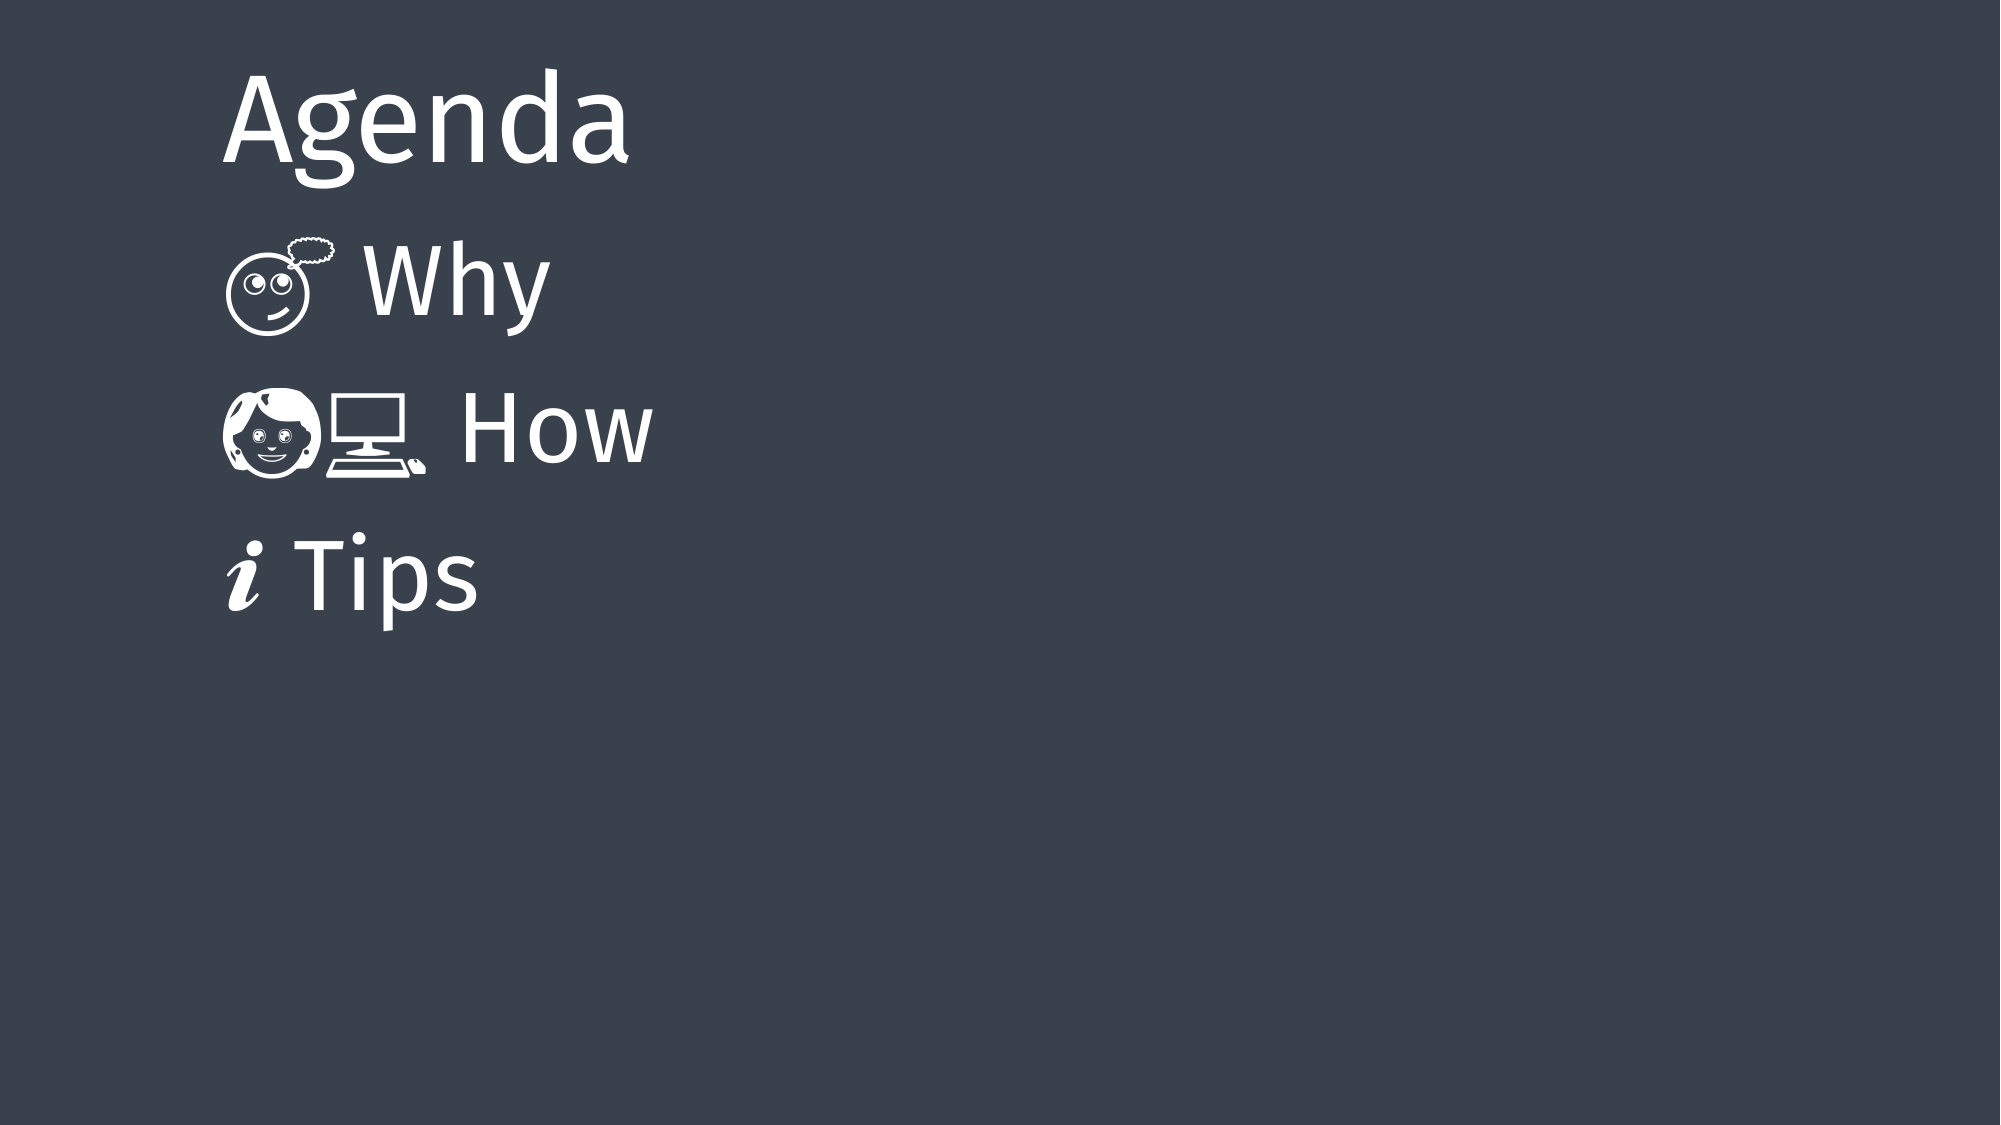

# Agenda
🤔 Why
👩‍💻 How
ℹ️ Tips